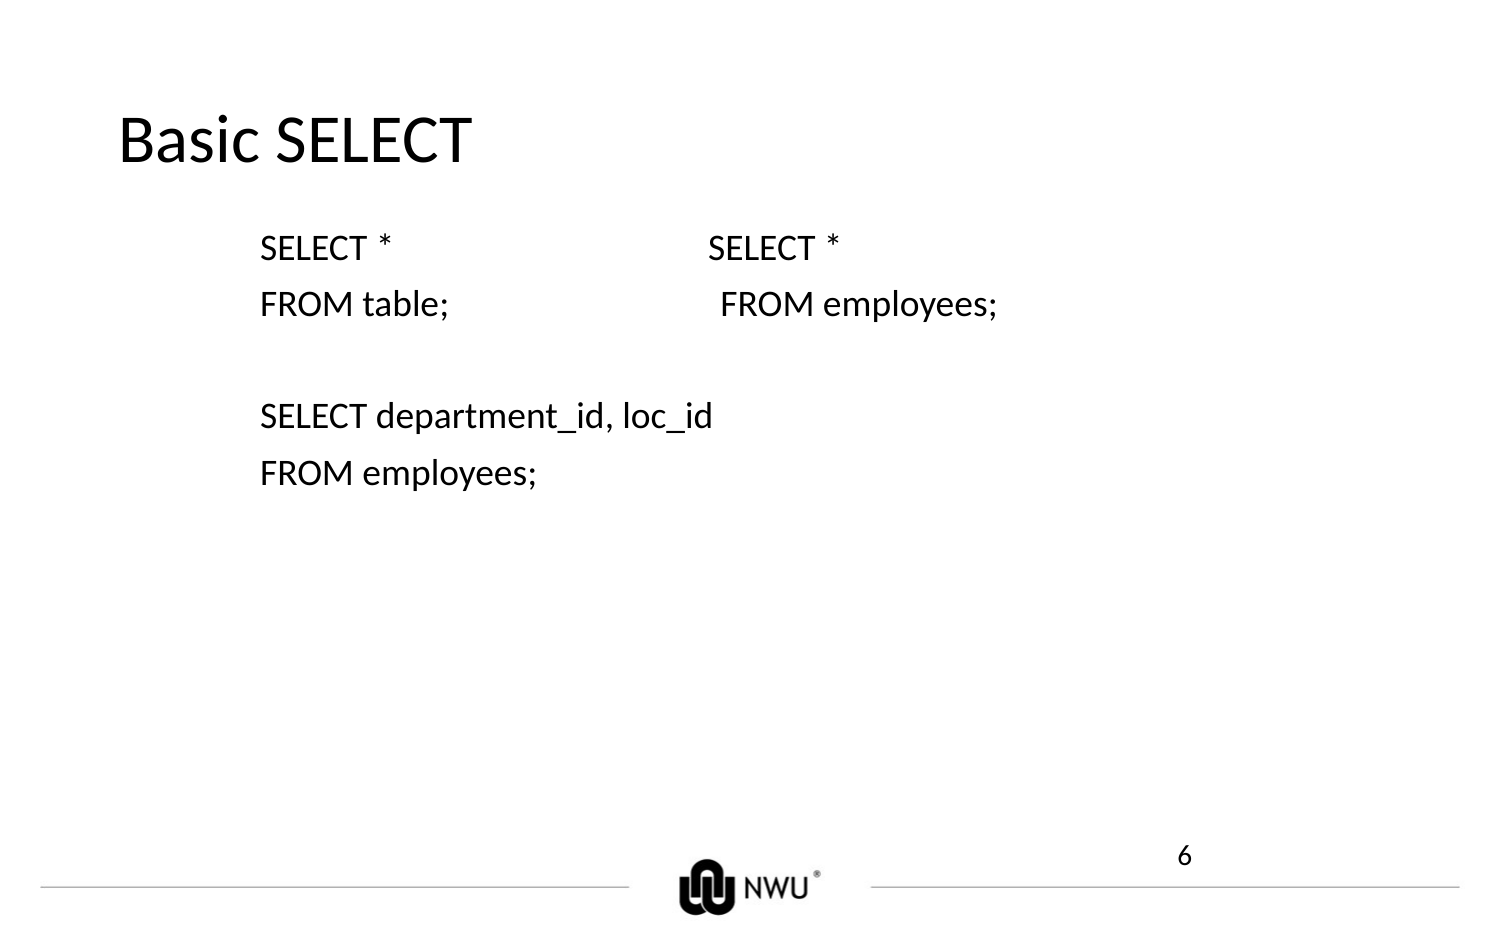

# Basic SELECT
SELECT *                                     SELECT *
FROM table;                                FROM employees;

SELECT department_id, loc_id
FROM employees;

6